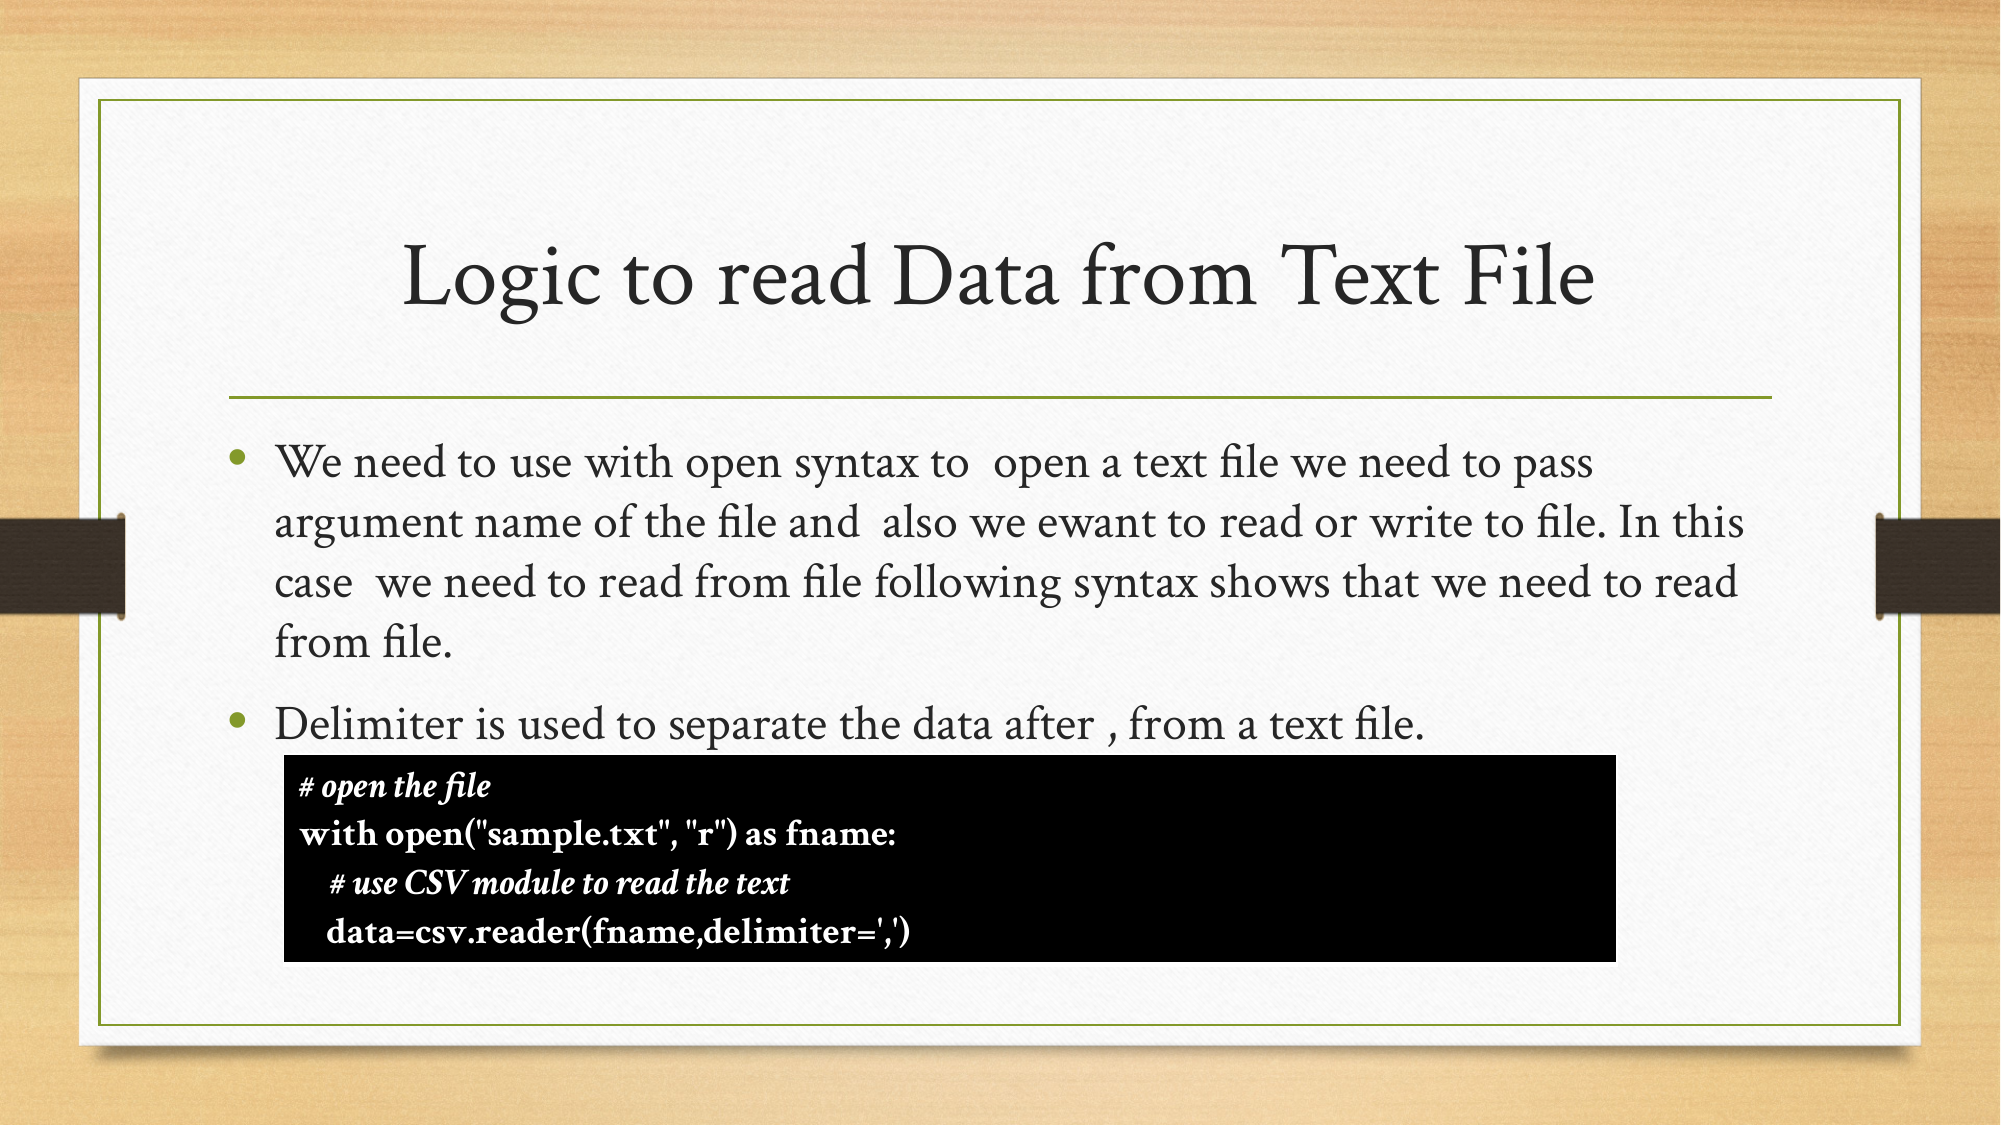

# Logic to read Data from Text File
We need to use with open syntax to  open a text file we need to pass argument name of the file and  also we ewant to read or write to file. In this case  we need to read from file following syntax shows that we need to read from file.
Delimiter is used to separate the data after , from a text file.

| # open the file with open("sample.txt", "r") as fname: # use CSV module to read the text data=csv.reader(fname,delimiter=',') |
| --- |